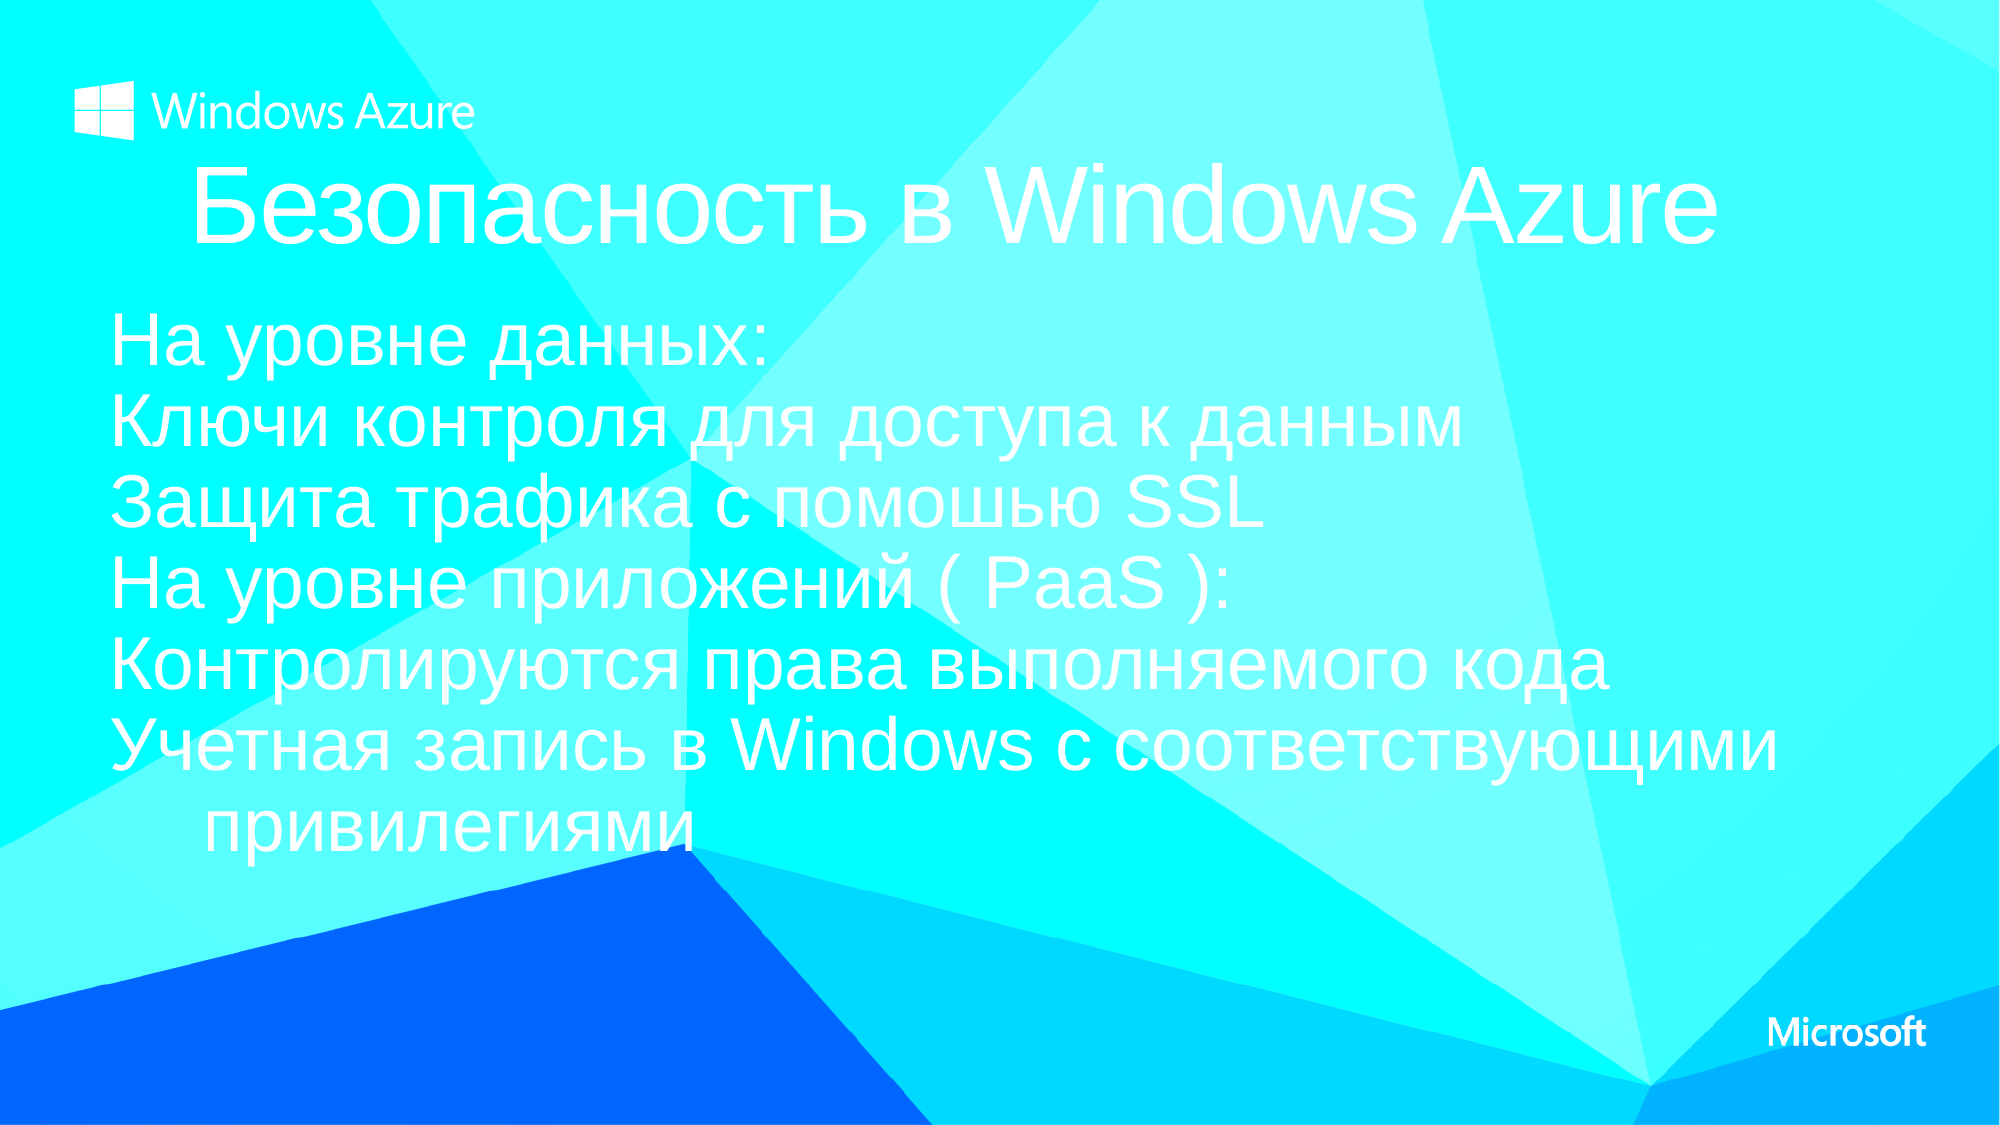

Безопасность в Windows Azure
На уровне данных:
Ключи контроля для доступа к данным
Защита трафика с помошью SSL
На уровне приложений ( PaaS ):
Контролируются права выполняемого кода
Учетная запись в Windows с соответствующими привилегиями